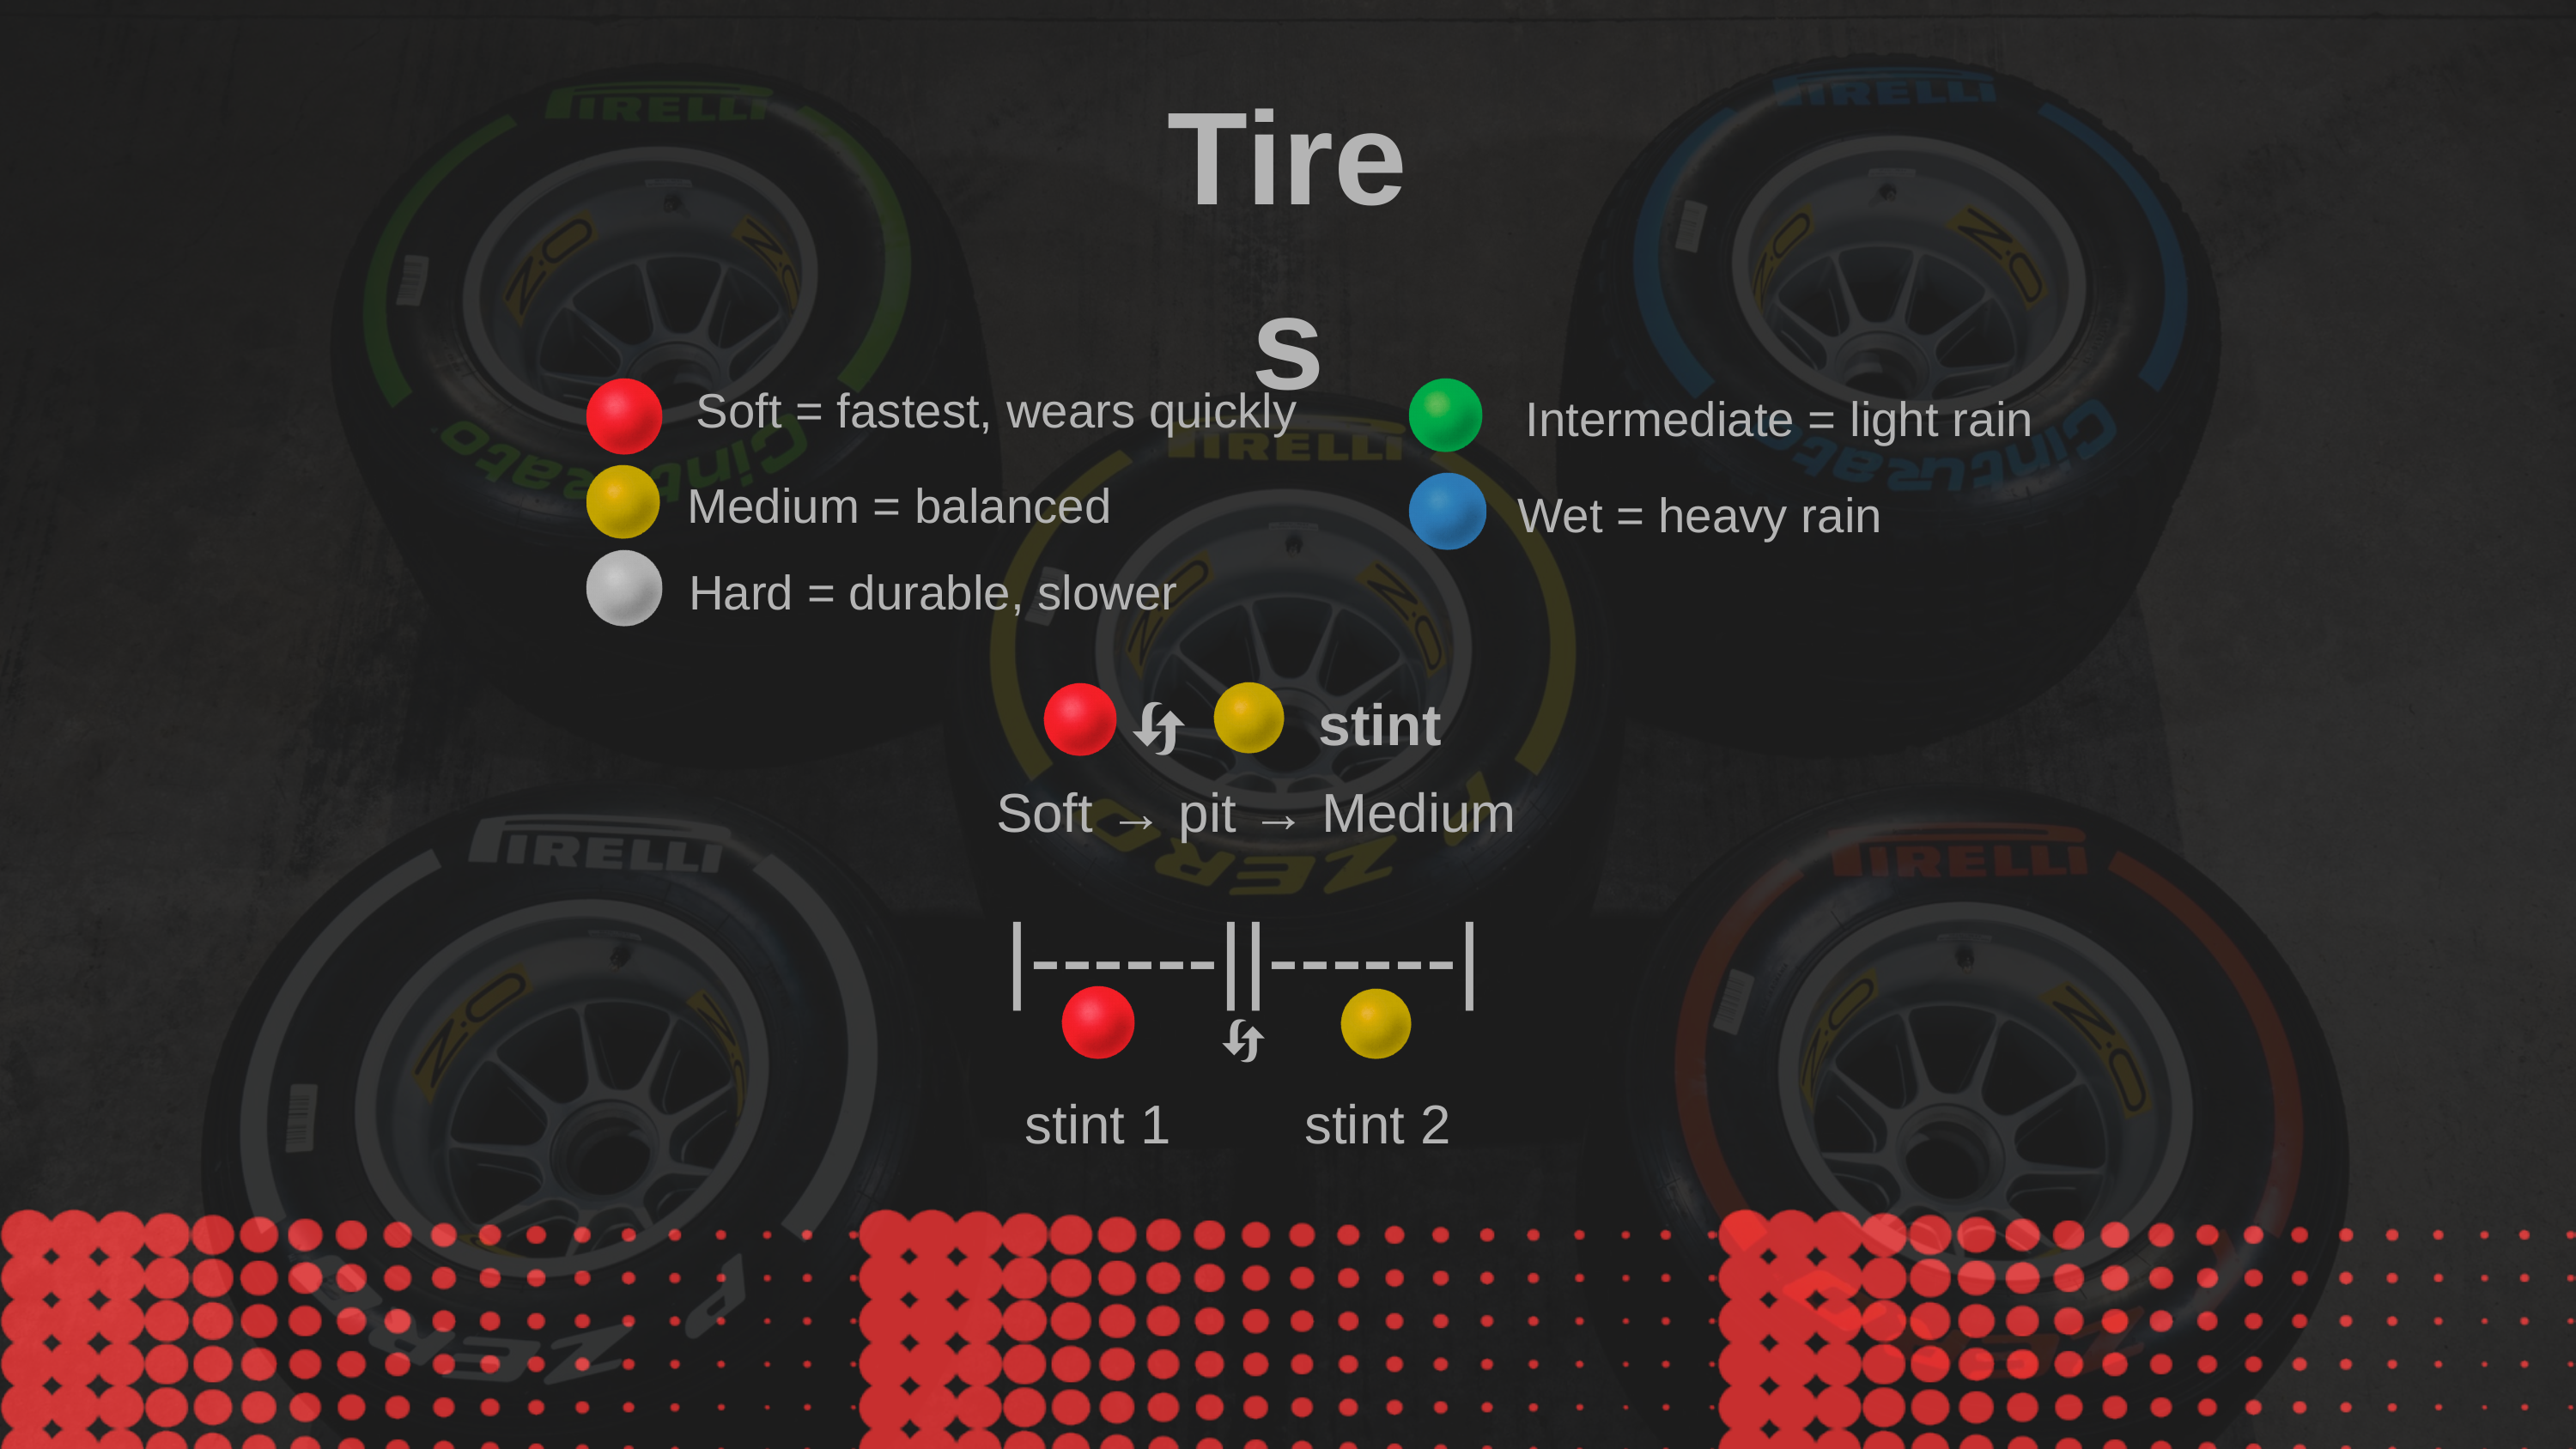

Tires
Soft = fastest, wears quickly

Intermediate = light rain

Medium = balanced

Wet = heavy rain

Hard = durable, slower
🔄        stint

Soft → pit → Medium

|------||------|

🔄
stint 1
stint 2